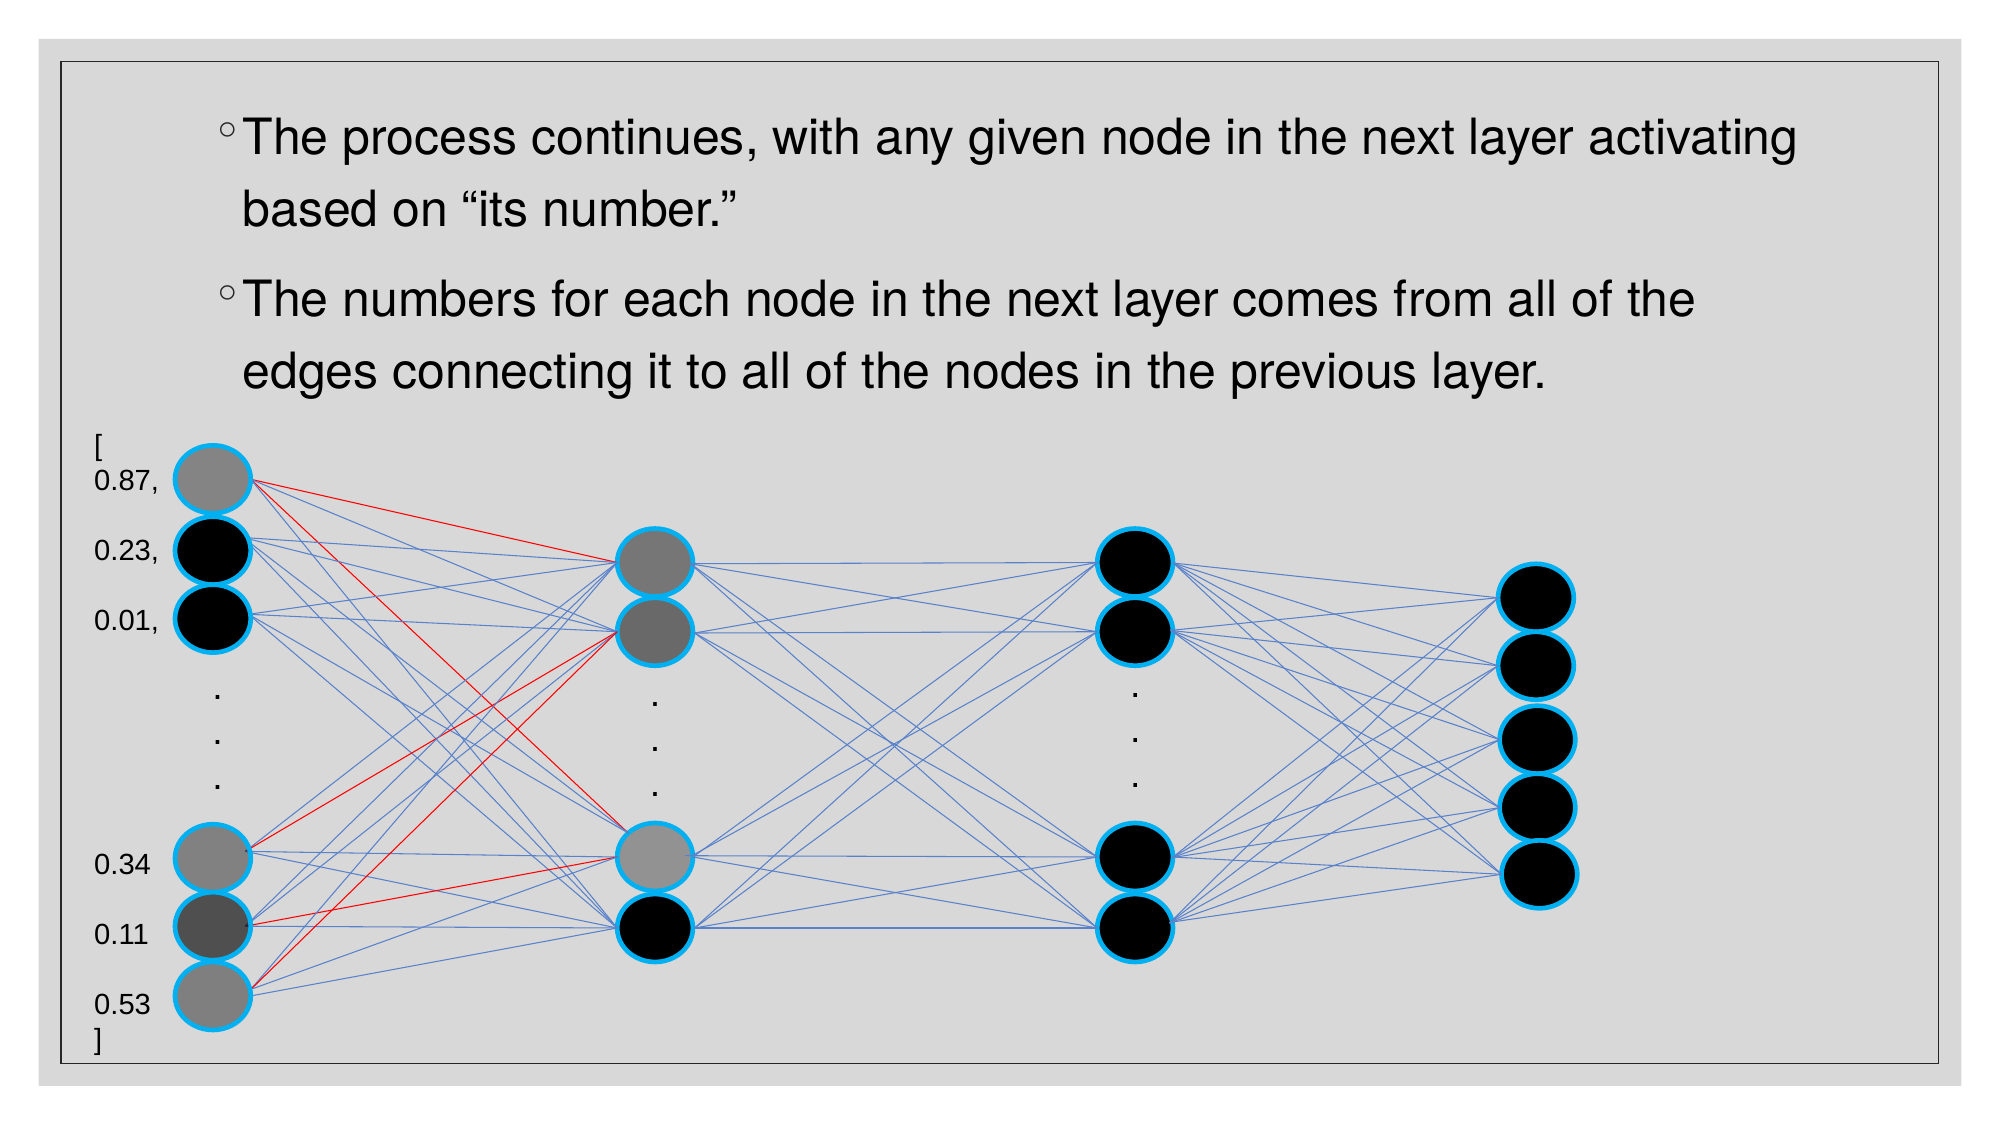

The process continues, with any given node in the next layer activating based on “its number.”
The numbers for each node in the next layer comes from all of the edges connecting it to all of the nodes in the previous layer.
[
0.87,

0.23,

0.01,

0.34

0.11

0.53
]

.
.
.

.
.
.

.
.
.